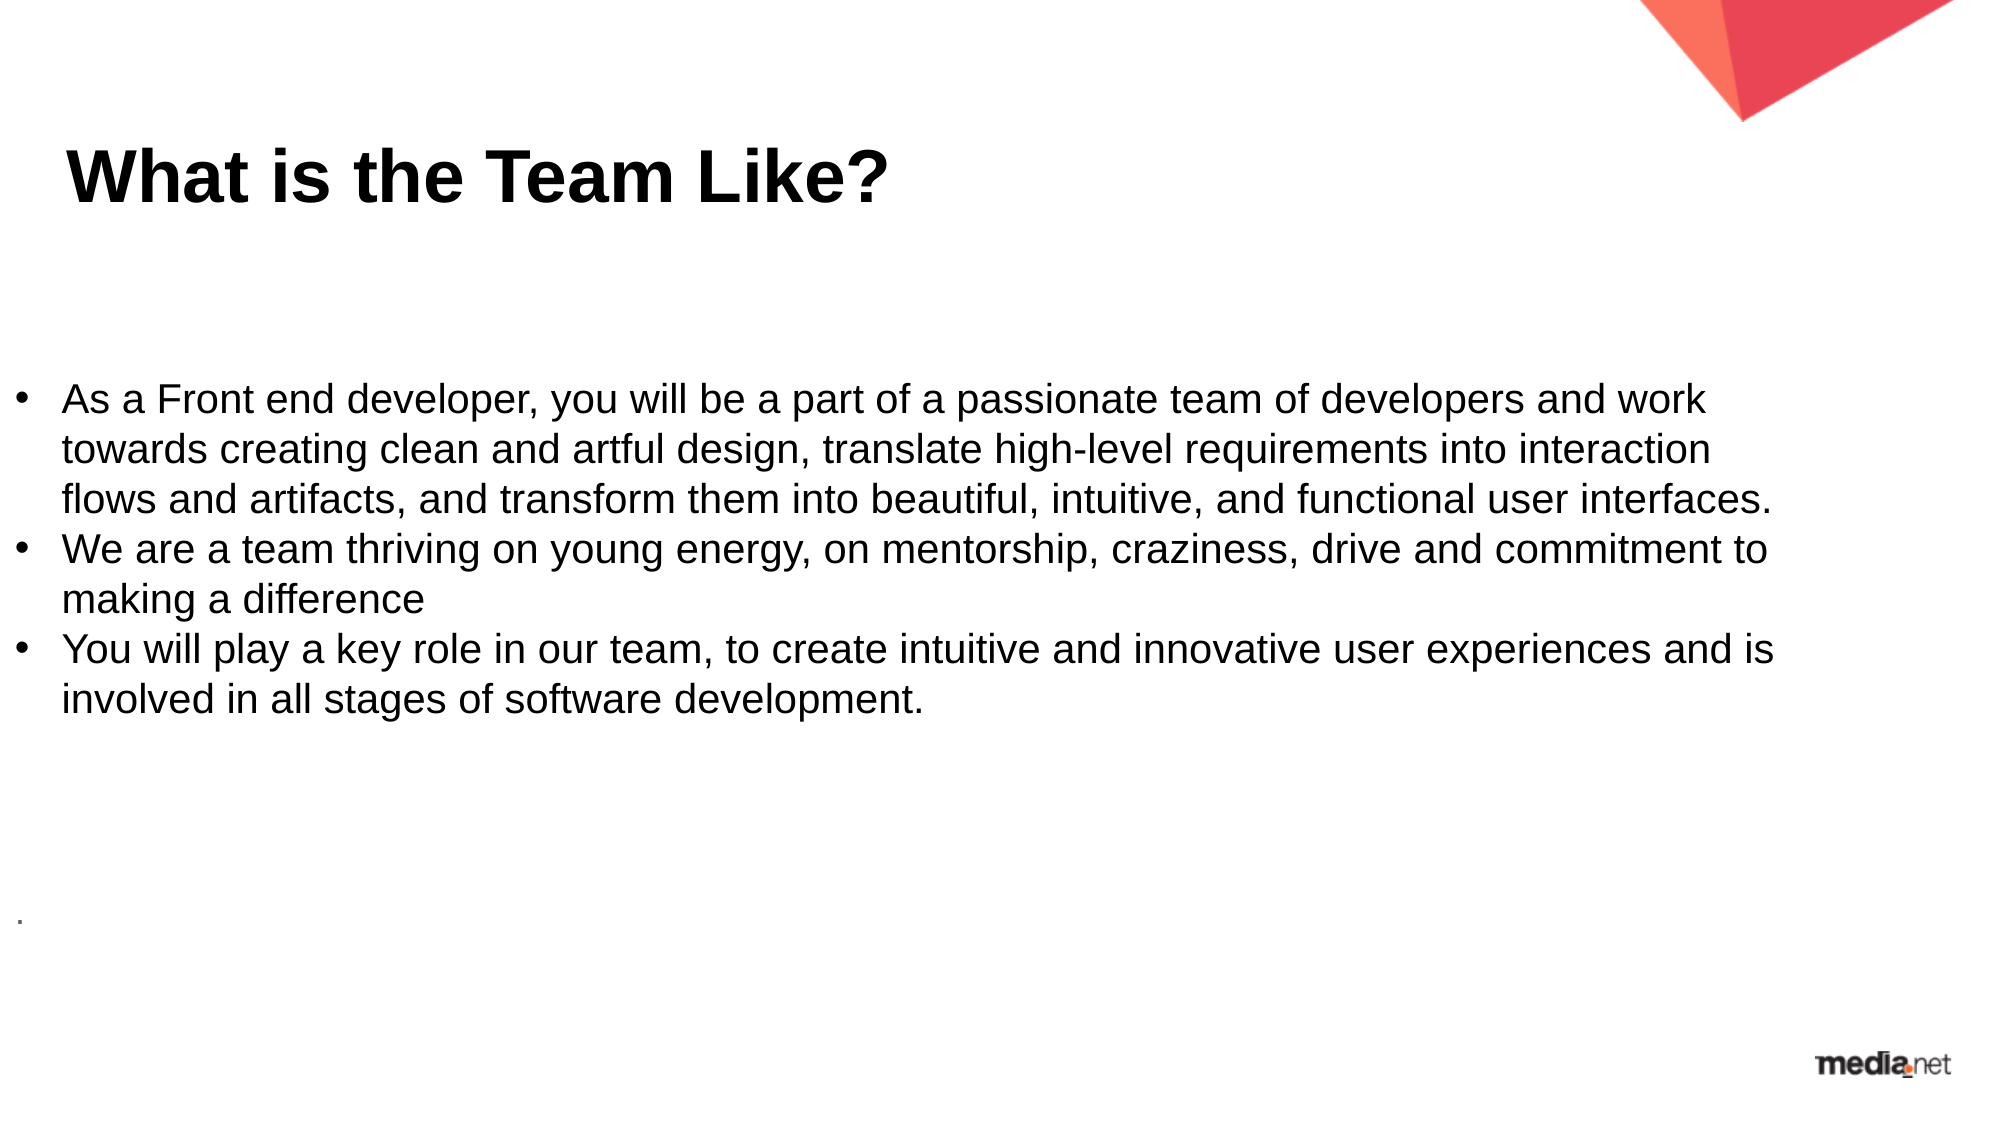

# What is the Team Like?

As a Front end developer, you will be a part of a passionate team of developers and work towards creating clean and artful design, translate high-level requirements into interaction flows and artifacts, and transform them into beautiful, intuitive, and functional user interfaces.
We​ ​are​ ​a​ ​team ​thriving​ ​on​ ​young​ ​energy,​ ​on​ ​mentorship,​ ​craziness,​ ​drive​ ​and commitment​ ​to​ ​making​ ​a​ ​difference
You will play a key role in our team, to create intuitive and innovative user experiences and is involved in all stages of software development.

.